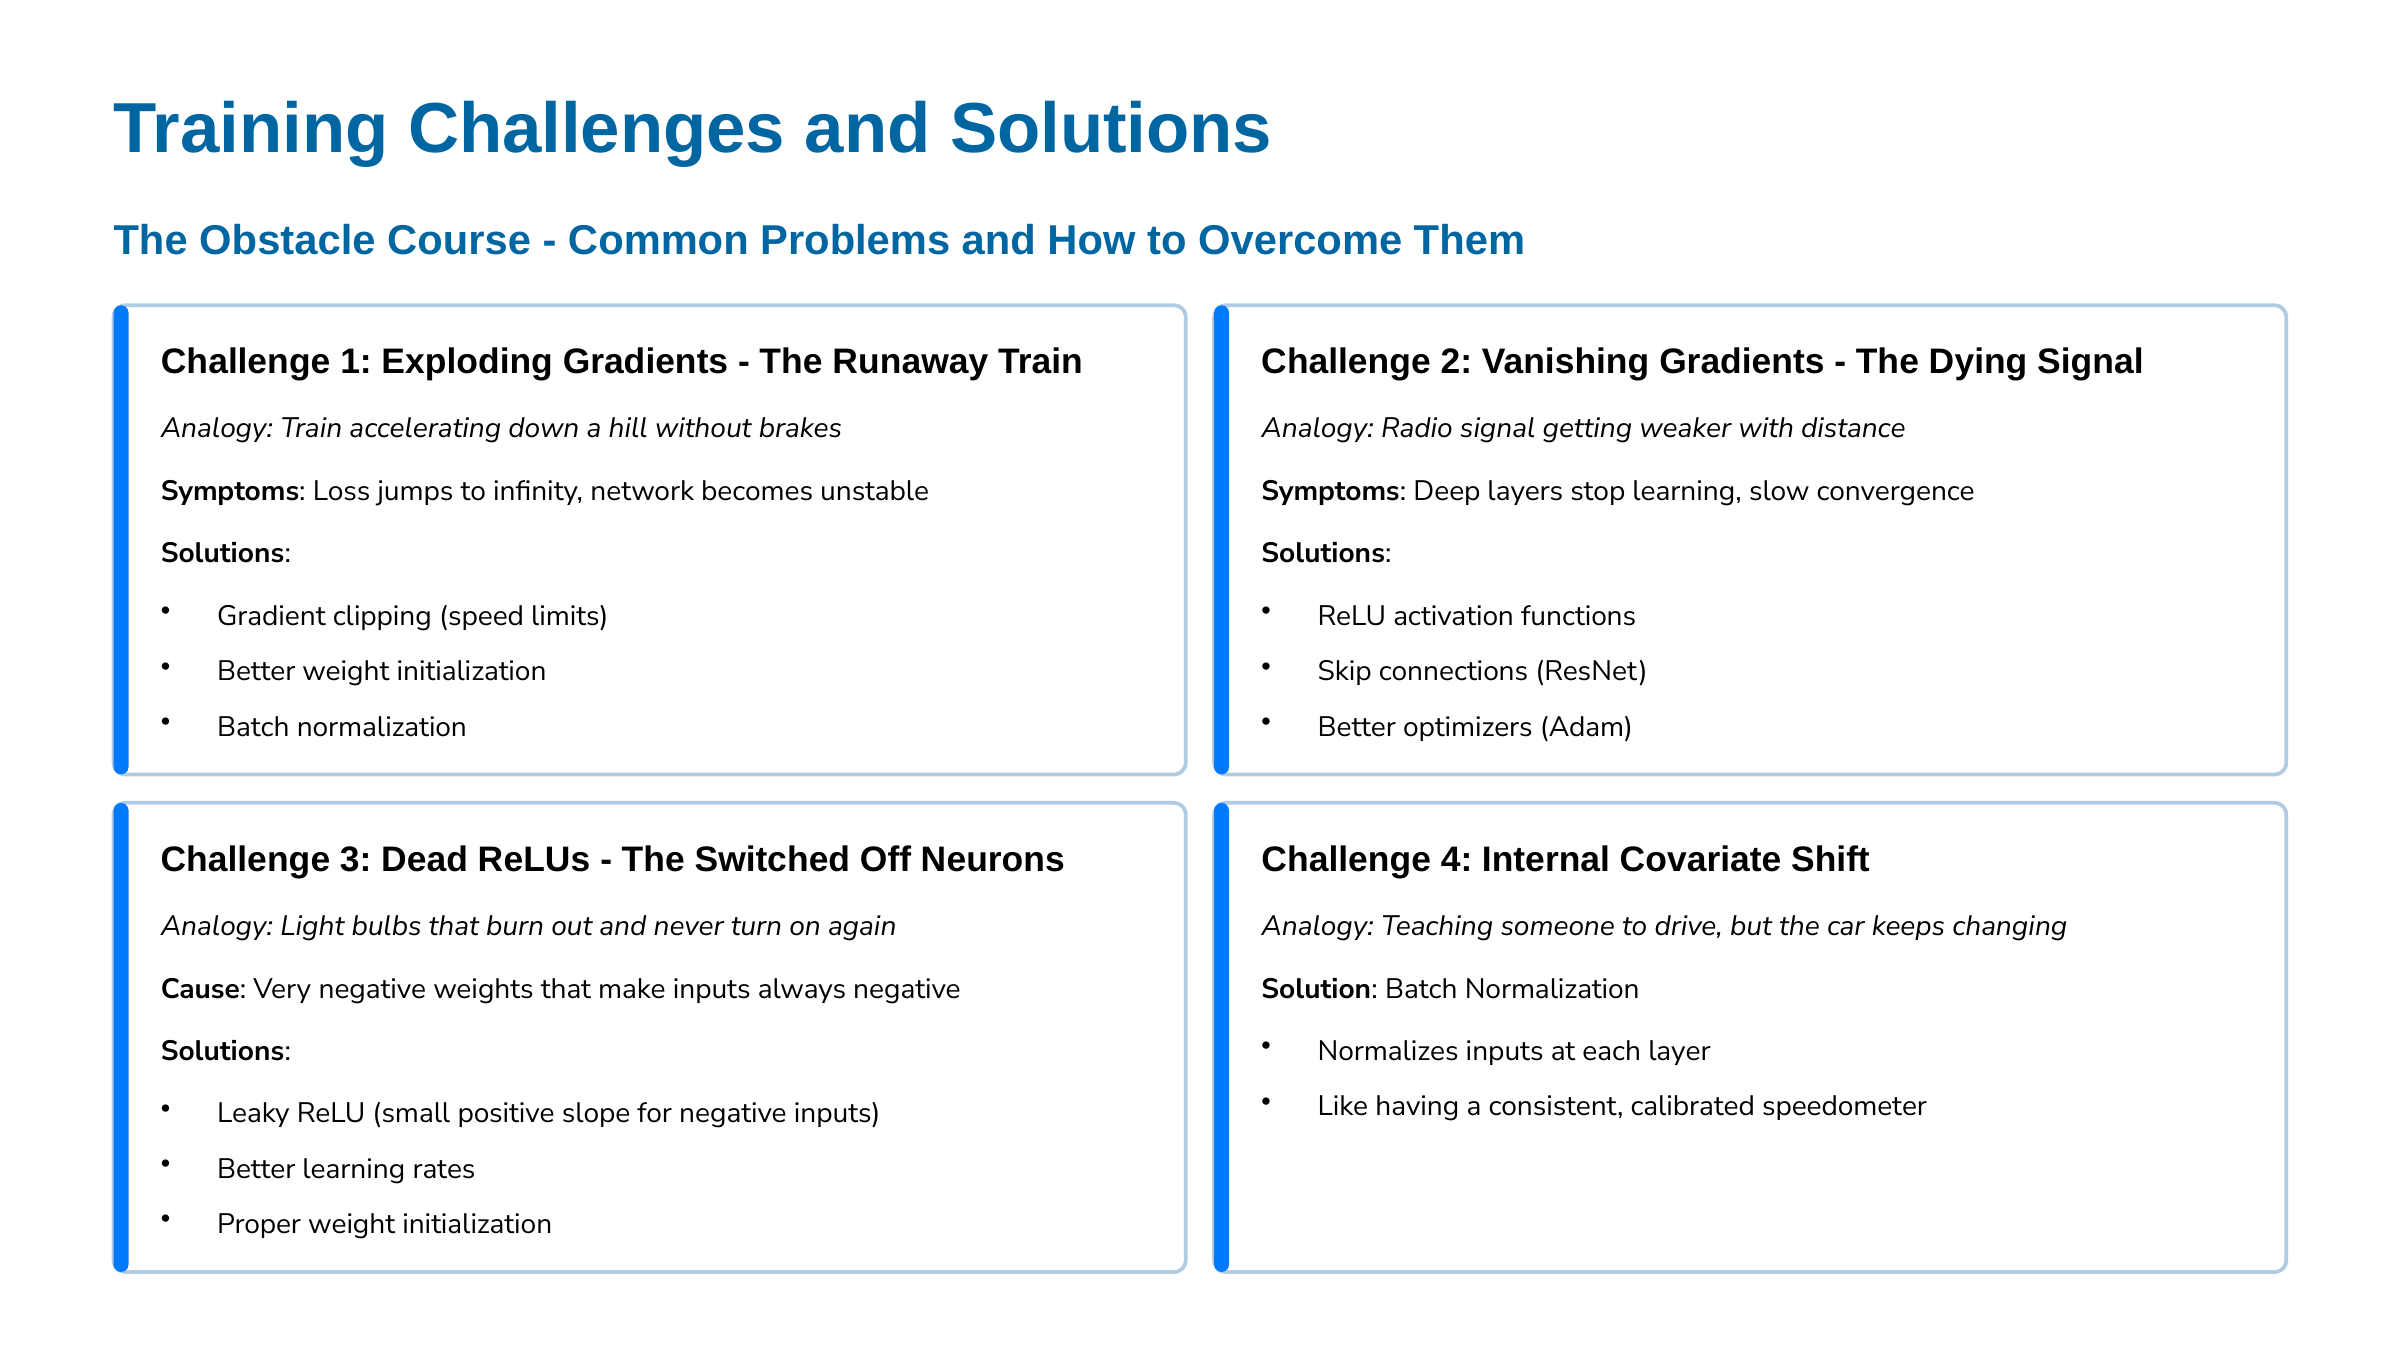

Training Challenges and Solutions
The Obstacle Course - Common Problems and How to Overcome Them

Challenge 1: Exploding Gradients - The Runaway Train
Challenge 2: Vanishing Gradients - The Dying Signal
Analogy: Train accelerating down a hill without brakes
Analogy: Radio signal getting weaker with distance
Symptoms: Loss jumps to infinity, network becomes unstable
Symptoms: Deep layers stop learning, slow convergence
Solutions:
Solutions:
Gradient clipping (speed limits)
ReLU activation functions
Better weight initialization
Skip connections (ResNet)
Batch normalization
Better optimizers (Adam)

Challenge 3: Dead ReLUs - The Switched Off Neurons
Challenge 4: Internal Covariate Shift
Analogy: Light bulbs that burn out and never turn on again
Analogy: Teaching someone to drive, but the car keeps changing
Cause: Very negative weights that make inputs always negative
Solution: Batch Normalization
Solutions:
Normalizes inputs at each layer
Like having a consistent, calibrated speedometer
Leaky ReLU (small positive slope for negative inputs)
Better learning rates
Proper weight initialization